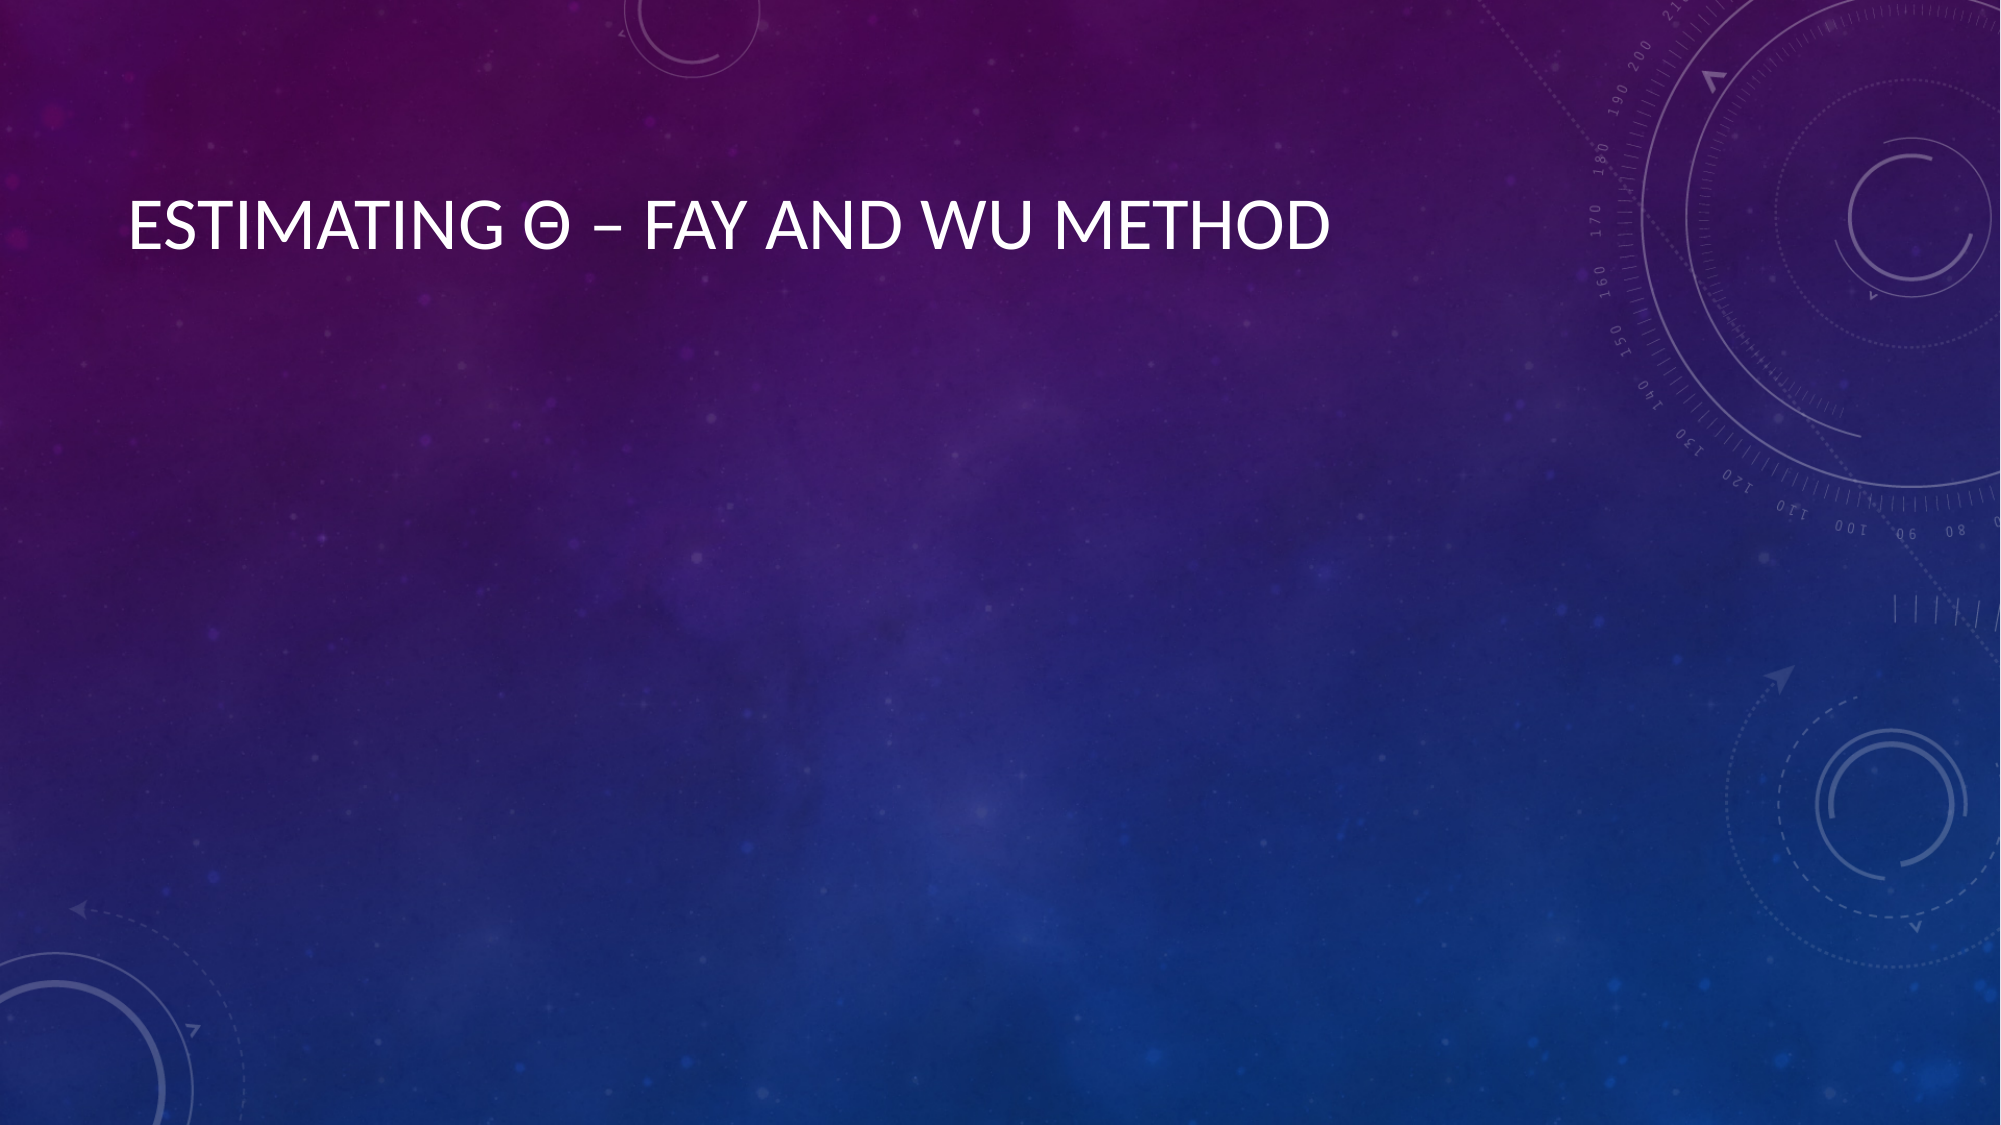

# Estimating θ – Fay and wu method